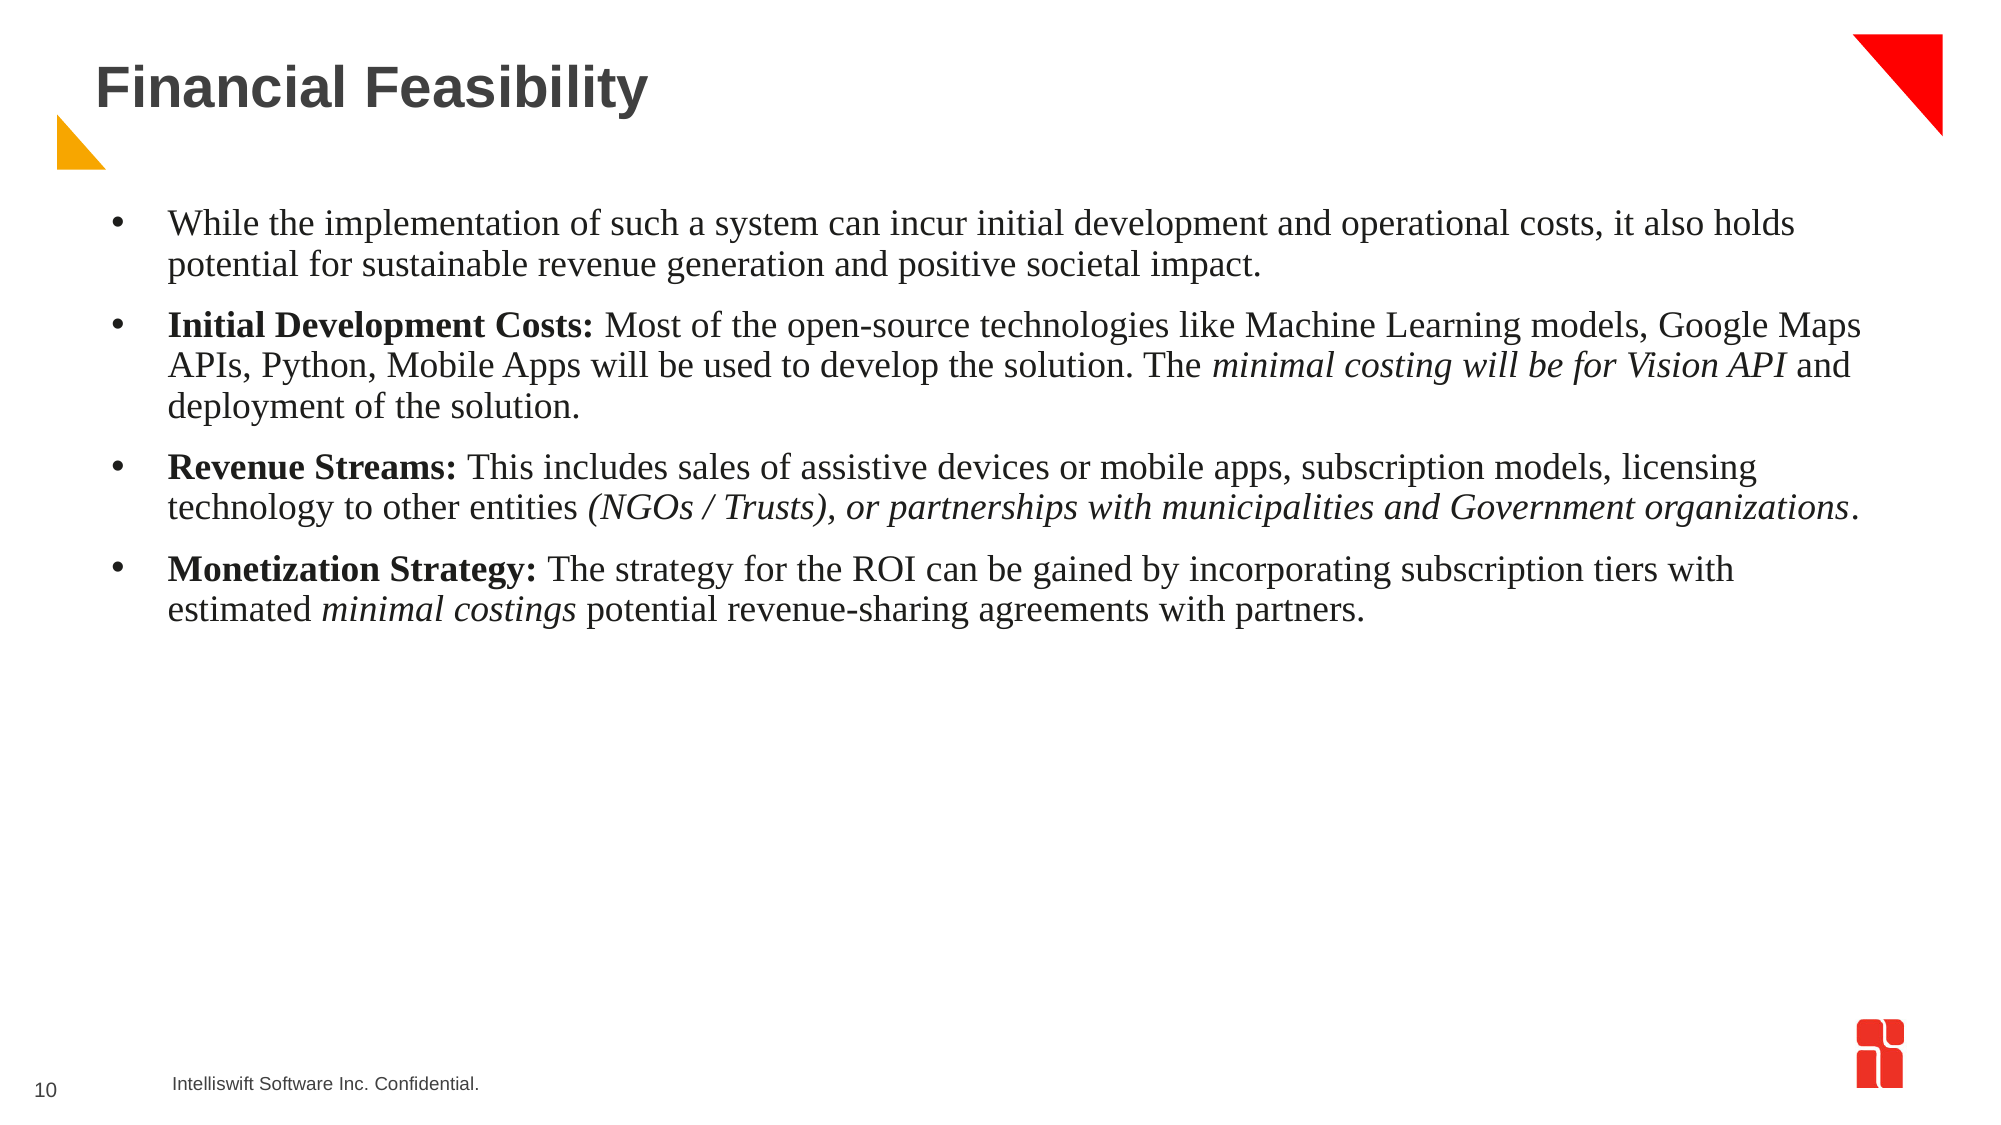

# Financial Feasibility
While the implementation of such a system can incur initial development and operational costs, it also holds potential for sustainable revenue generation and positive societal impact.
Initial Development Costs: Most of the open-source technologies like Machine Learning models, Google Maps APIs, Python, Mobile Apps will be used to develop the solution. The minimal costing will be for Vision API and deployment of the solution.
Revenue Streams: This includes sales of assistive devices or mobile apps, subscription models, licensing technology to other entities (NGOs / Trusts), or partnerships with municipalities and Government organizations.
Monetization Strategy: The strategy for the ROI can be gained by incorporating subscription tiers with estimated minimal costings potential revenue-sharing agreements with partners.